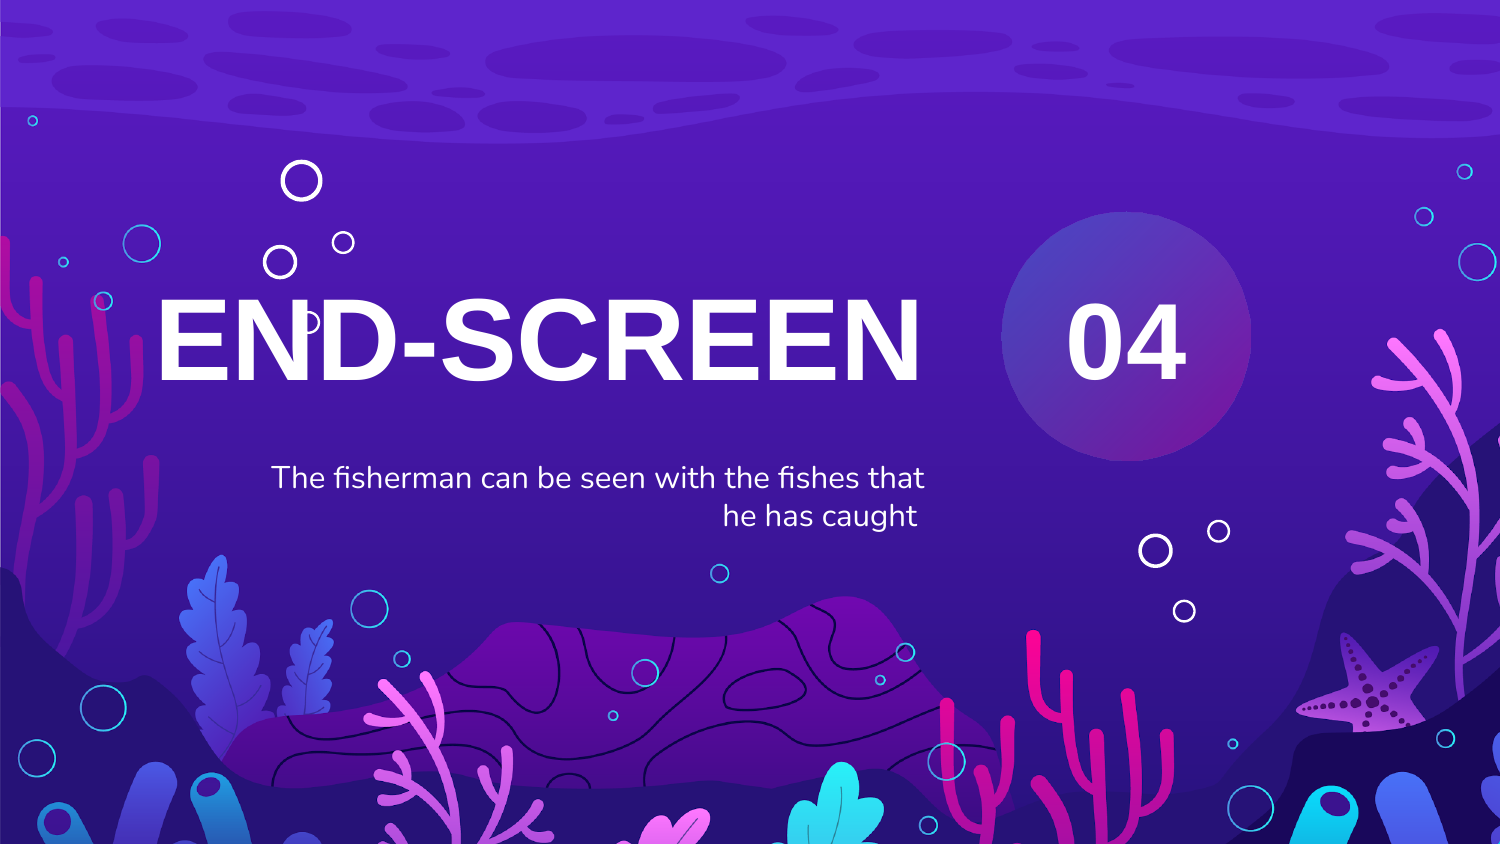

END-SCREEN
# 04
The fisherman can be seen with the fishes that he has caught